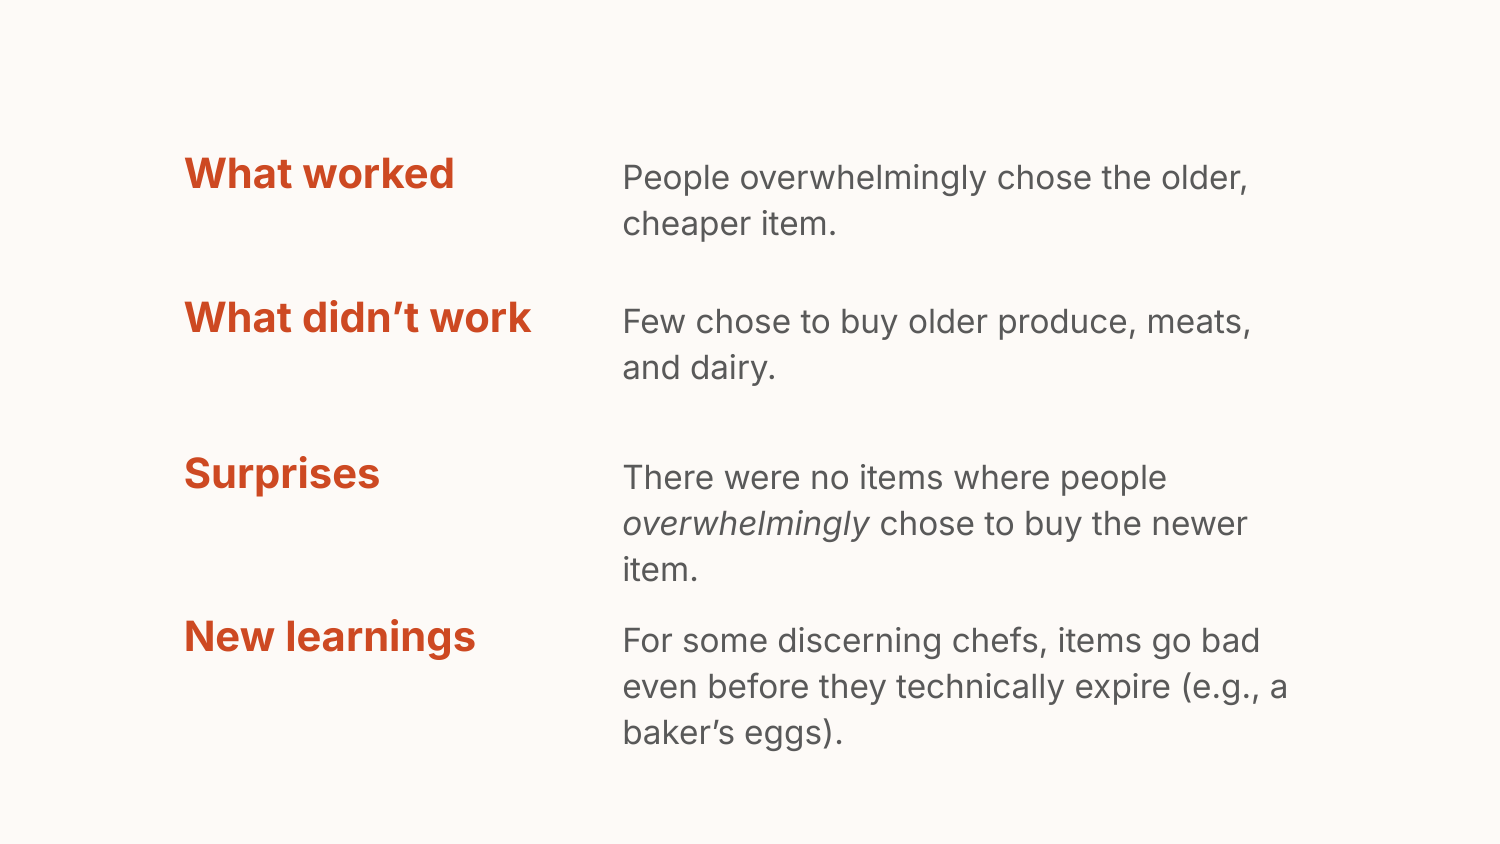

People overwhelmingly chose the older, cheaper item.
What worked
Few chose to buy older produce, meats, and dairy.
What didn’t work
There were no items where people overwhelmingly chose to buy the newer item.

Surprises
For some discerning chefs, items go bad even before they technically expire (e.g., a baker’s eggs).
New learnings